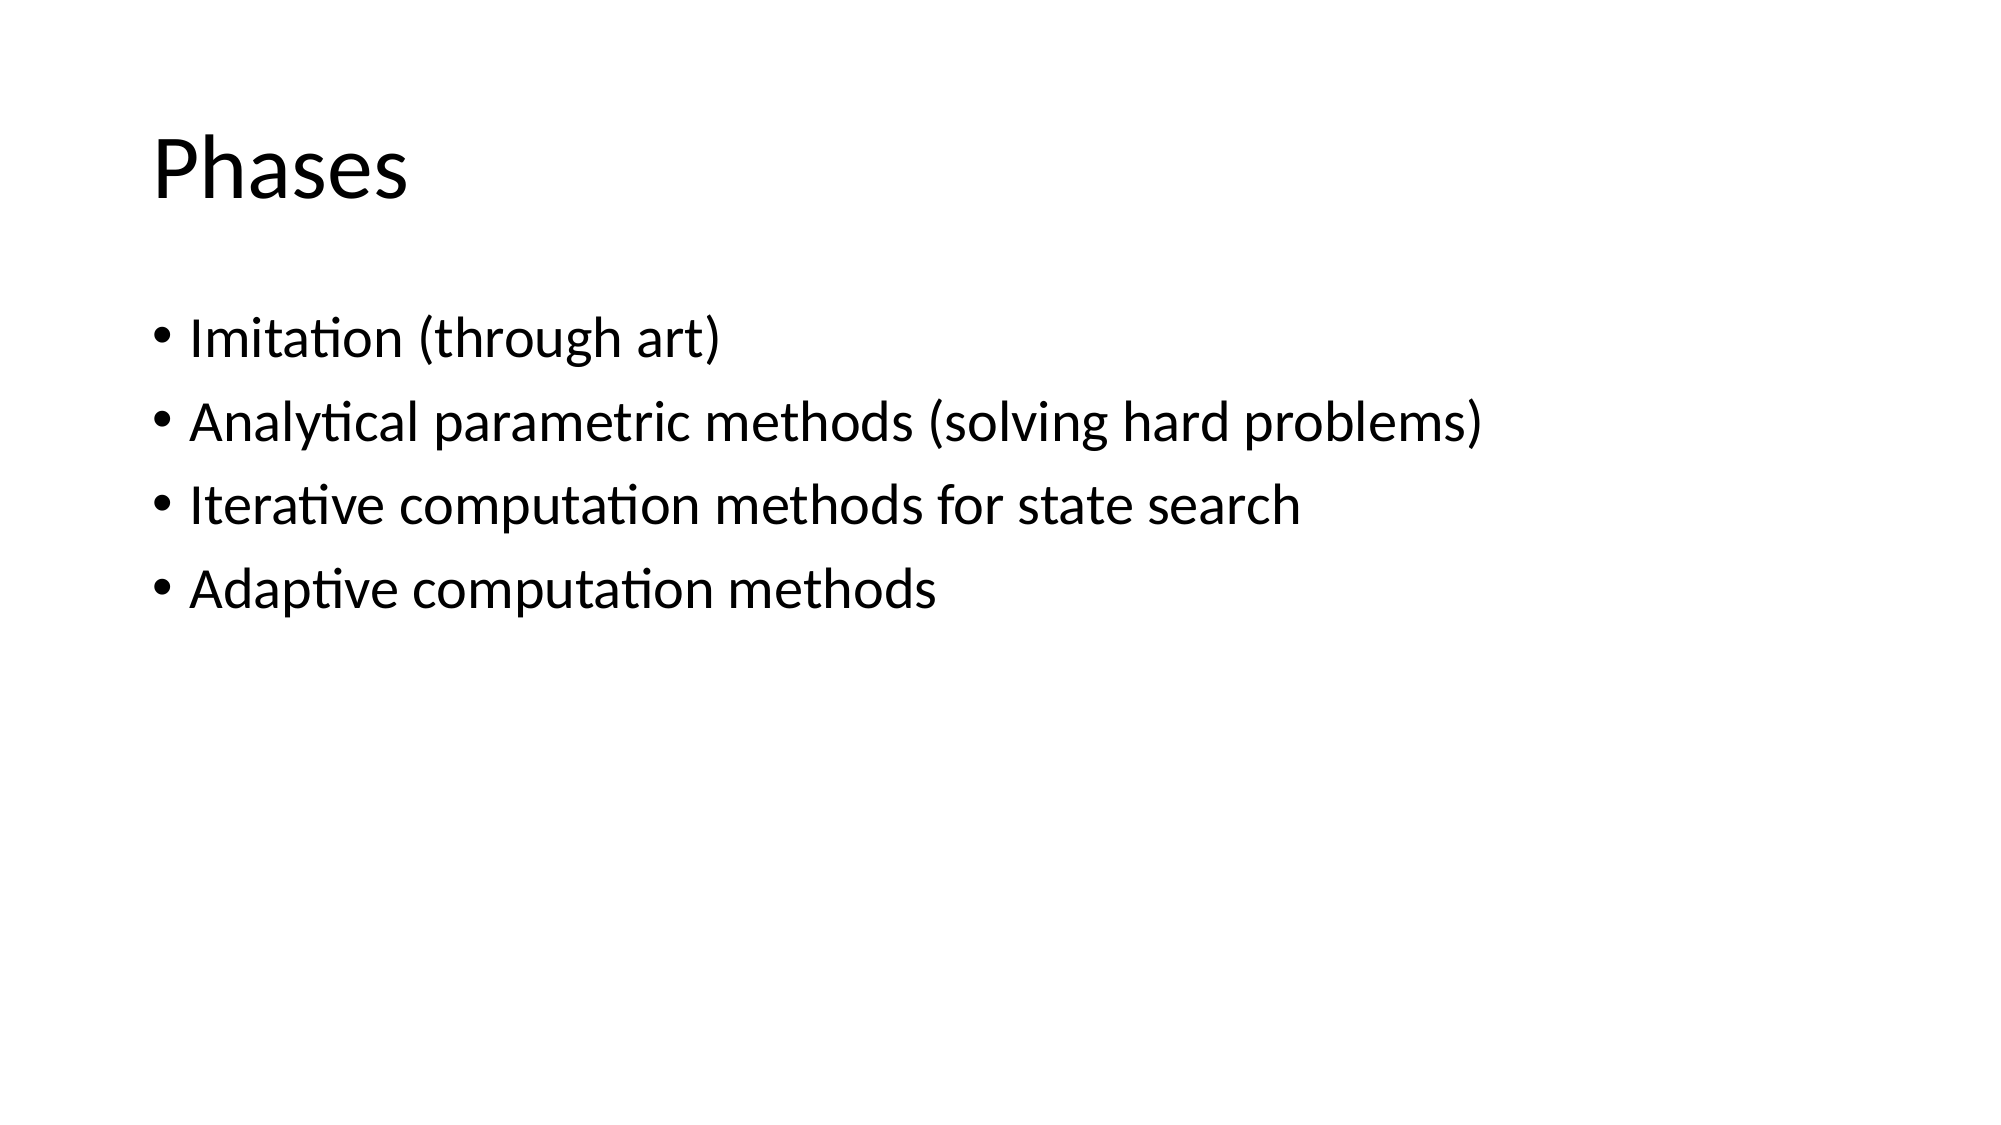

# Phases
Imitation (through art)
Analytical parametric methods (solving hard problems)
Iterative computation methods for state search
Adaptive computation methods